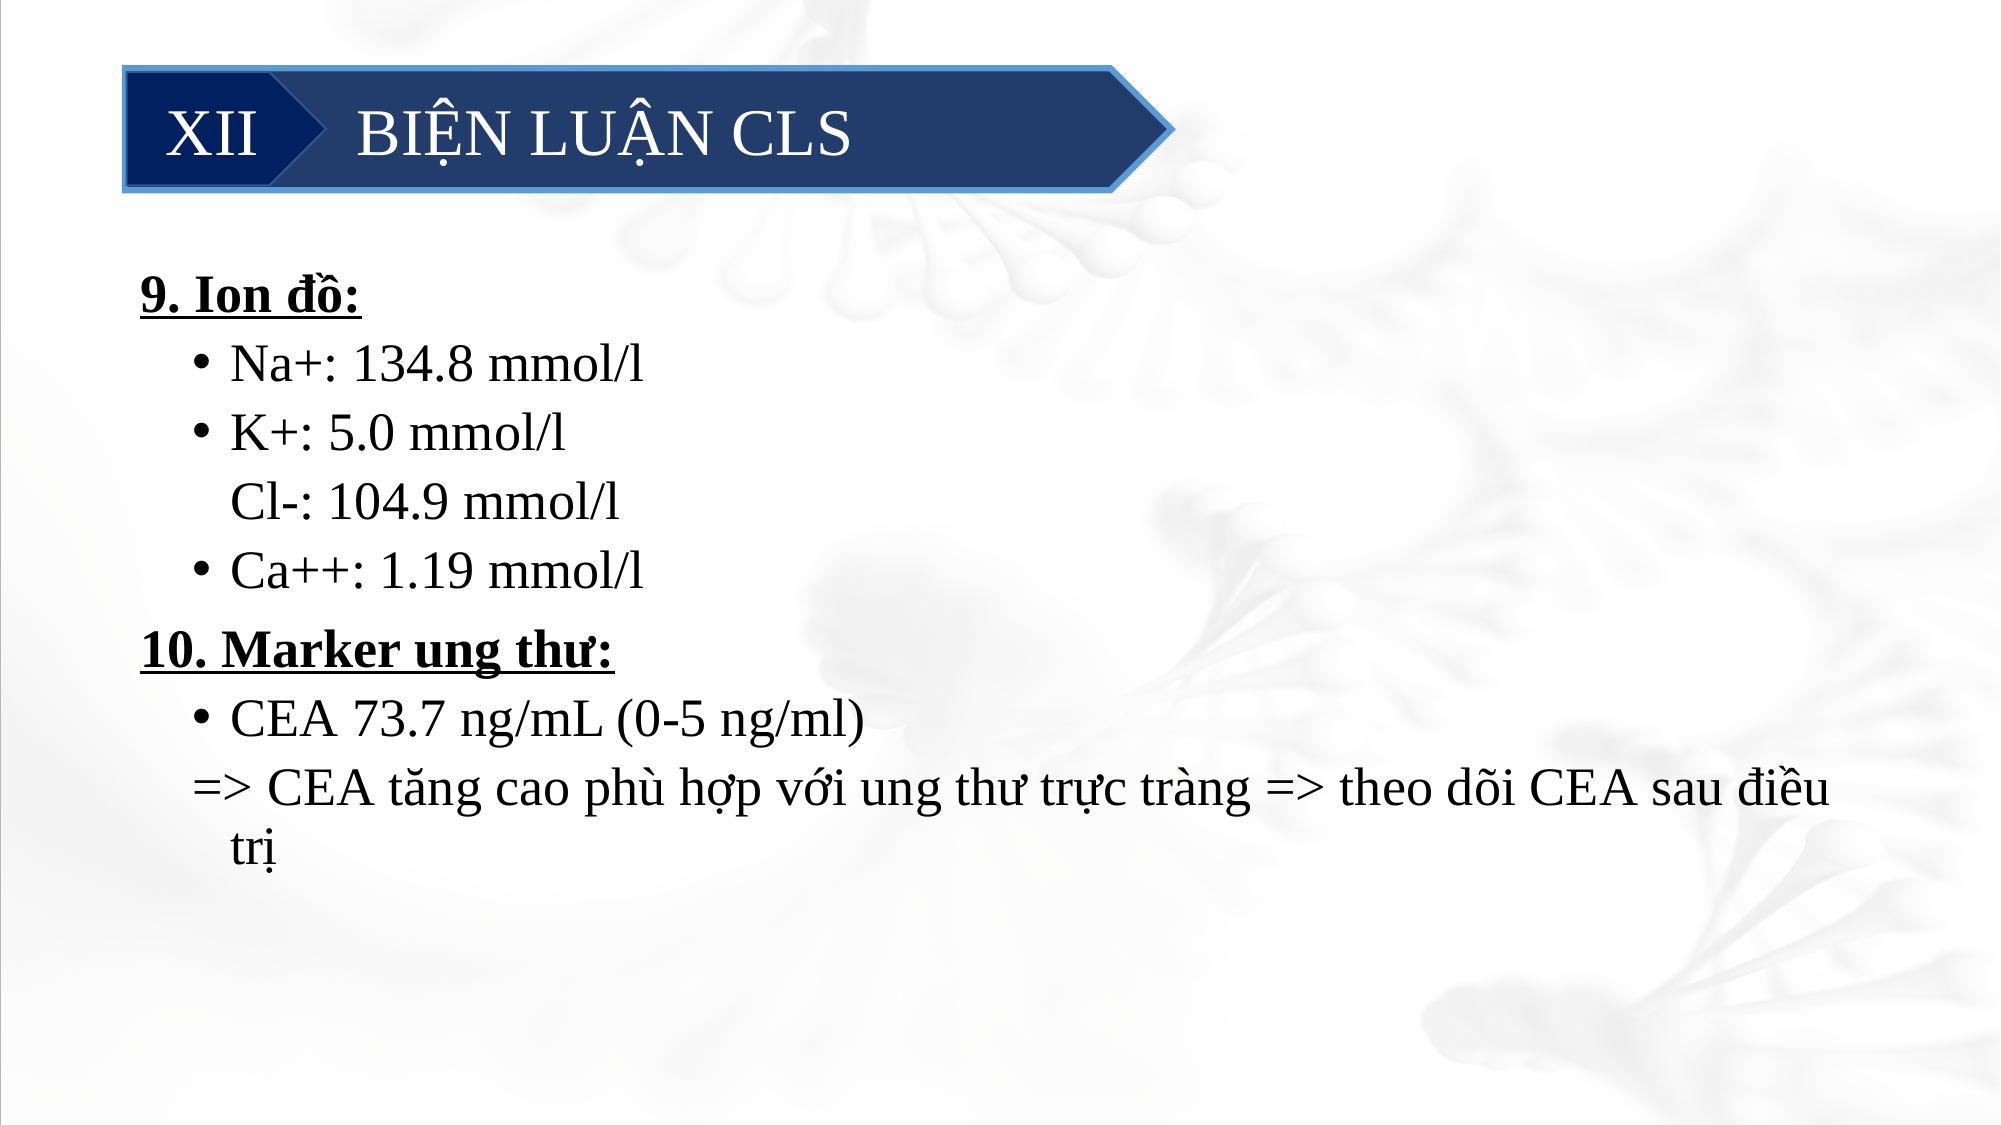

#
	    BIỆN LUẬN CLS
XII
9. Ion đồ:
Na+: 134.8 mmol/l
K+: 5.0 mmol/l
Cl-: 104.9 mmol/l
Ca++: 1.19 mmol/l
10. Marker ung thư:
CEA 73.7 ng/mL (0-5 ng/ml)
=> CEA tăng cao phù hợp với ung thư trực tràng => theo dõi CEA sau điều trị